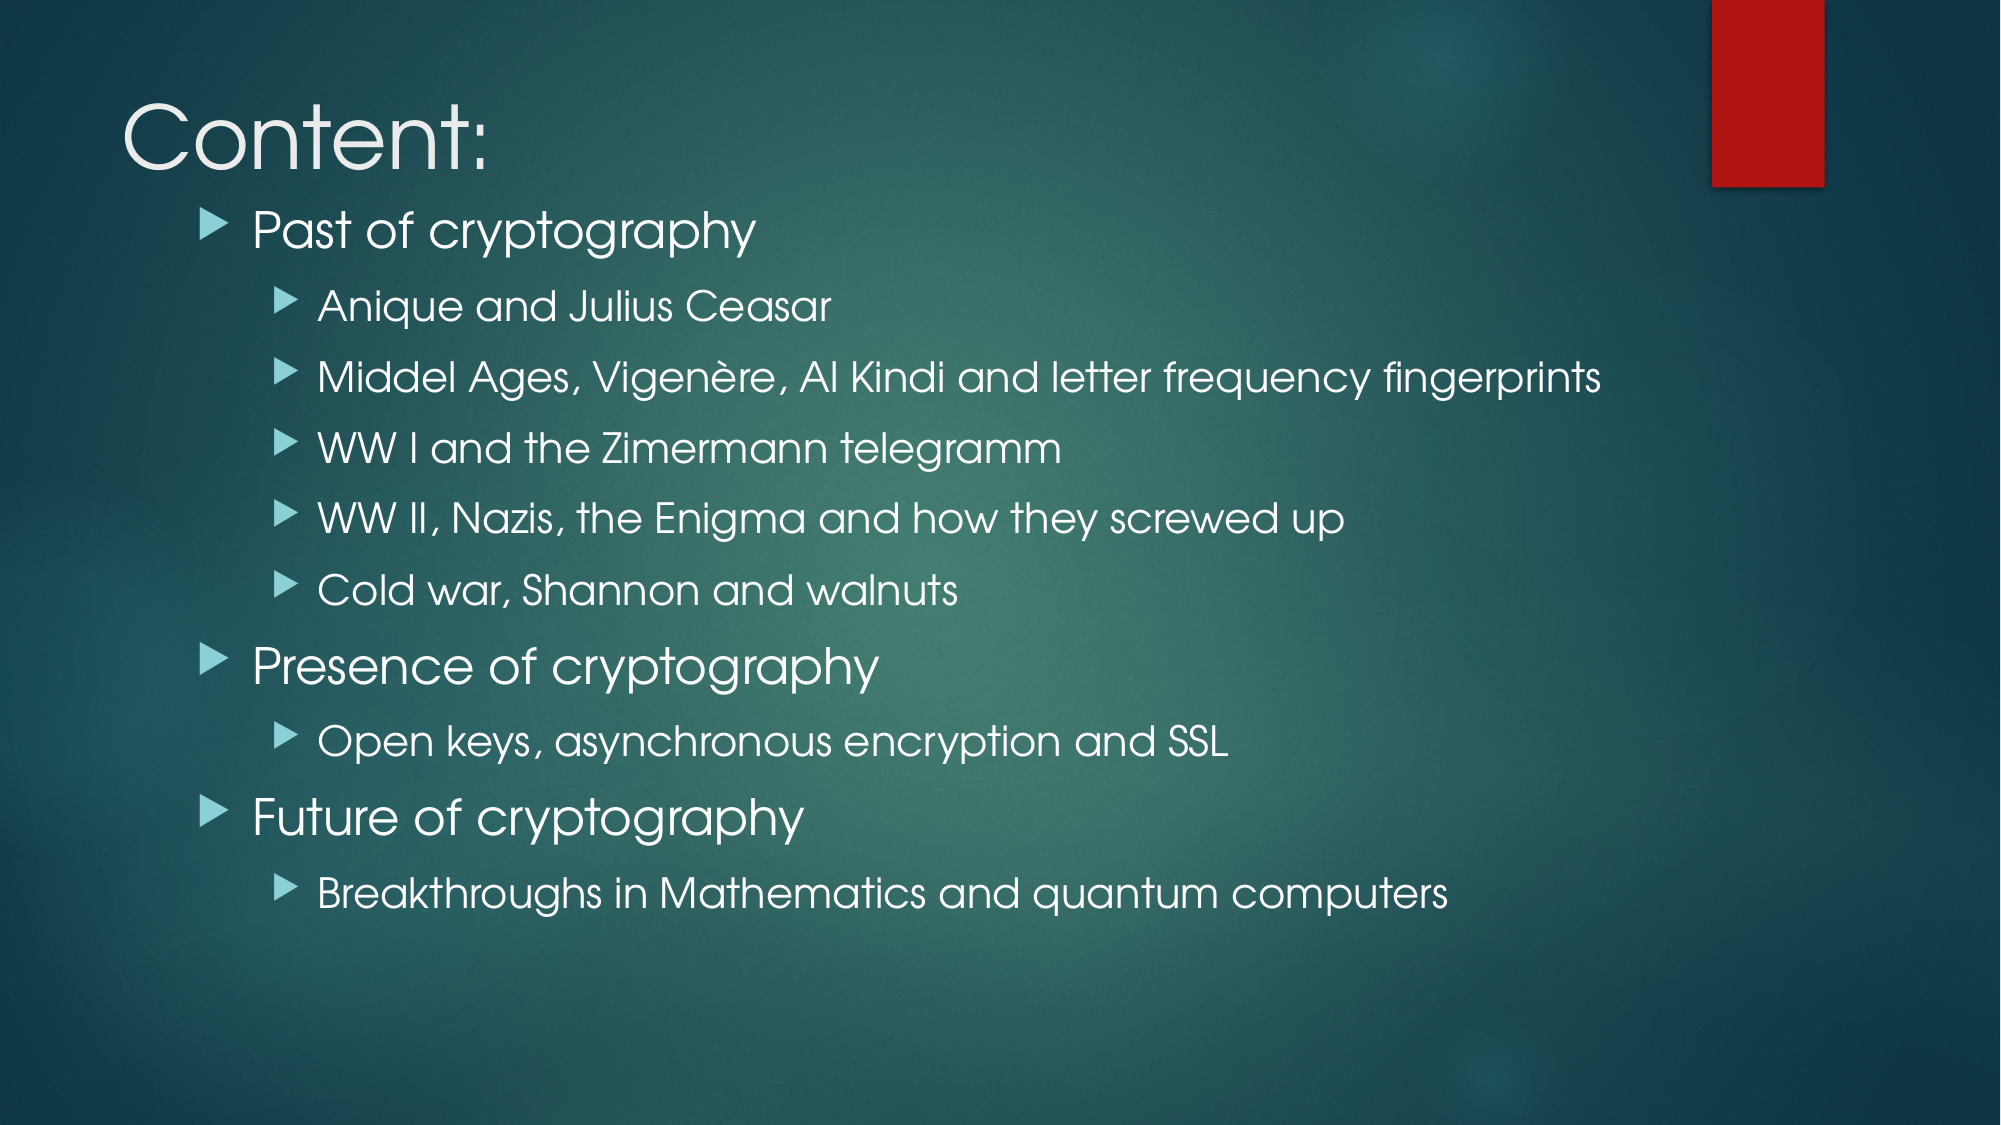

# Content:
Past of cryptography
Anique and Julius Ceasar
Middel Ages, Vigenère, Al Kindi and letter frequency fingerprints
WW I and the Zimermann telegramm
WW II, Nazis, the Enigma and how they screwed up
Cold war, Shannon and walnuts
Presence of cryptography
Open keys, asynchronous encryption and SSL
Future of cryptography
Breakthroughs in Mathematics and quantum computers